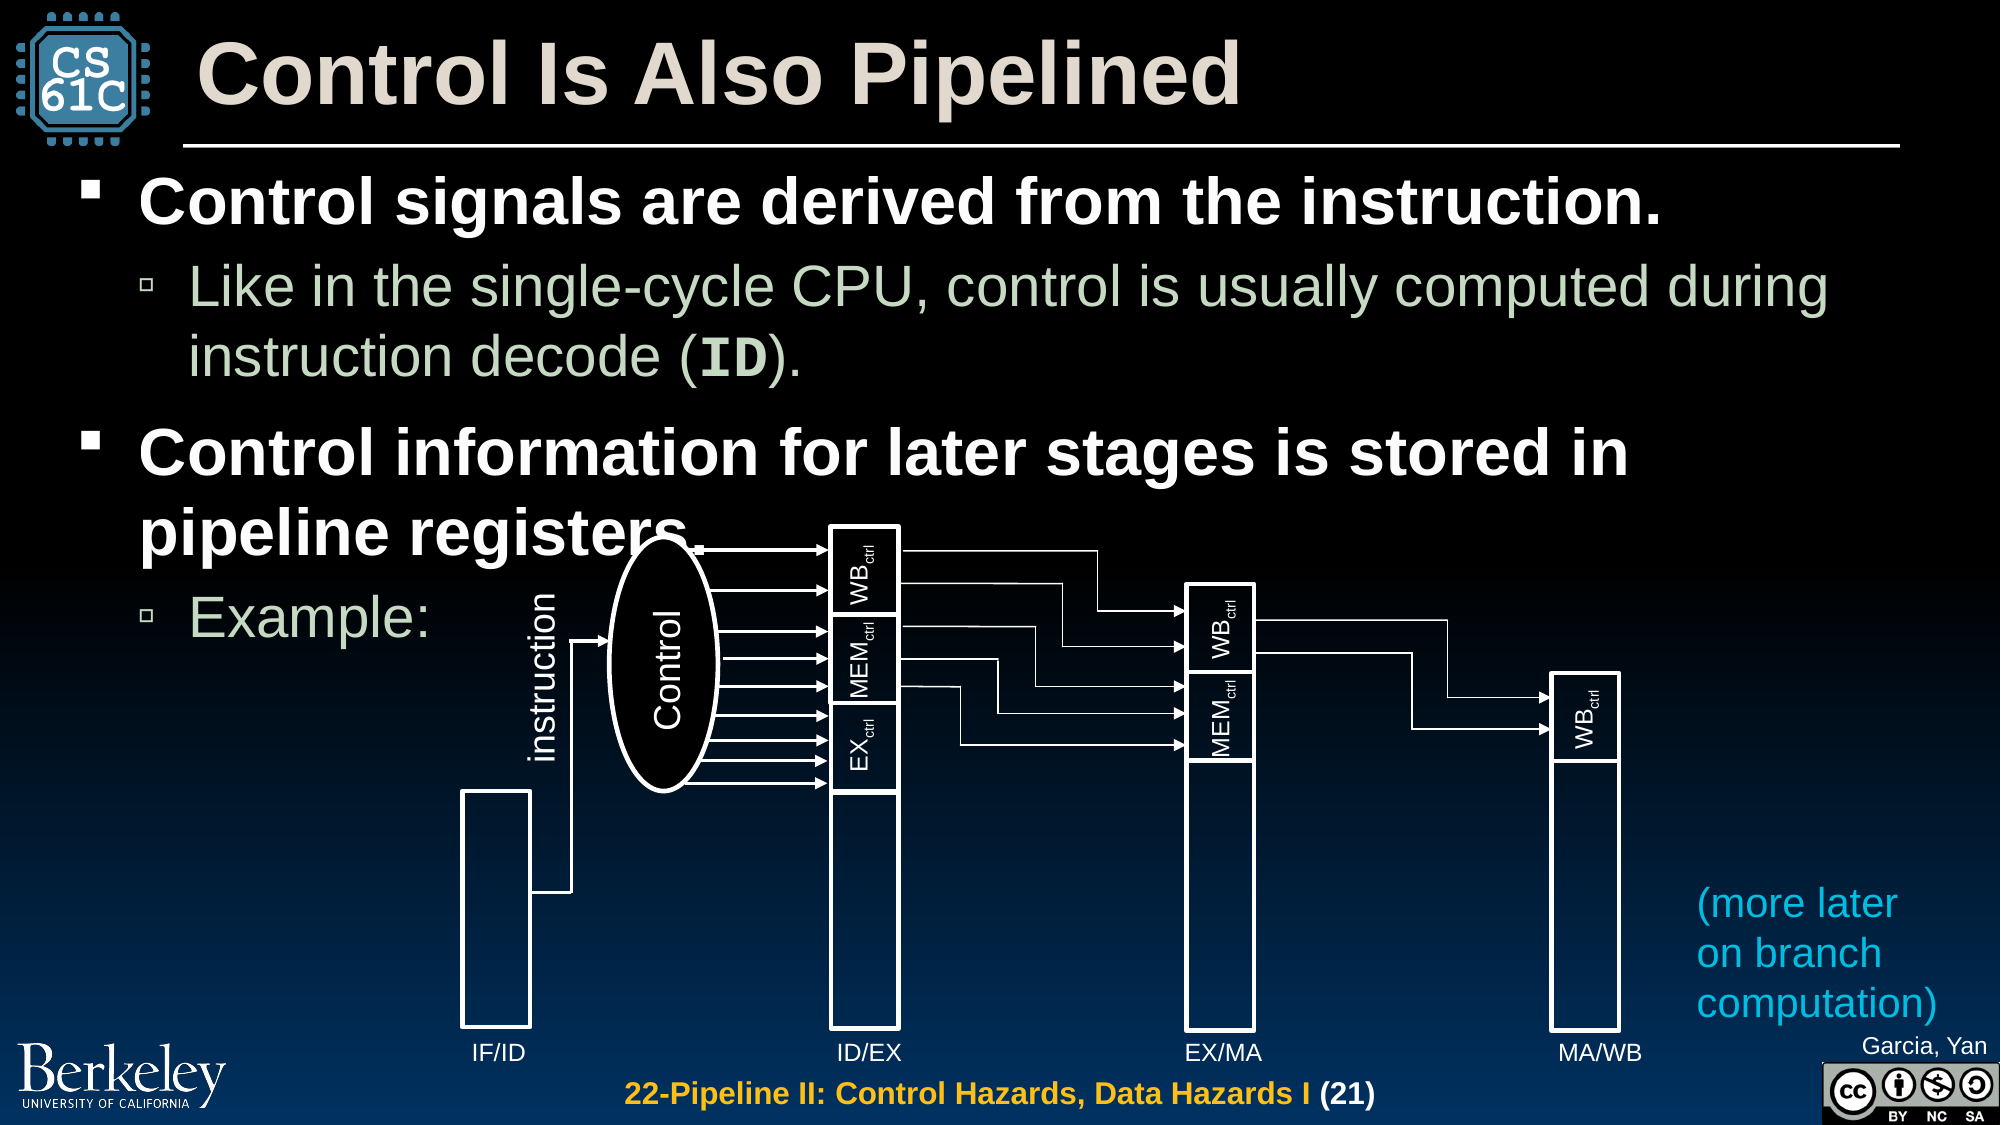

# Control Is Also Pipelined
Control signals are derived from the instruction.
Like in the single-cycle CPU, control is usually computed during instruction decode (ID).
Control information for later stages is stored in pipeline registers.
Example:

WBctrl

WBctrl

instruction
MEMctrl
Control

MEMctrl
WBctrl

EXctrl

IF/ID
ID/EX
EX/MA
MA/WB
(more later on branch computation)